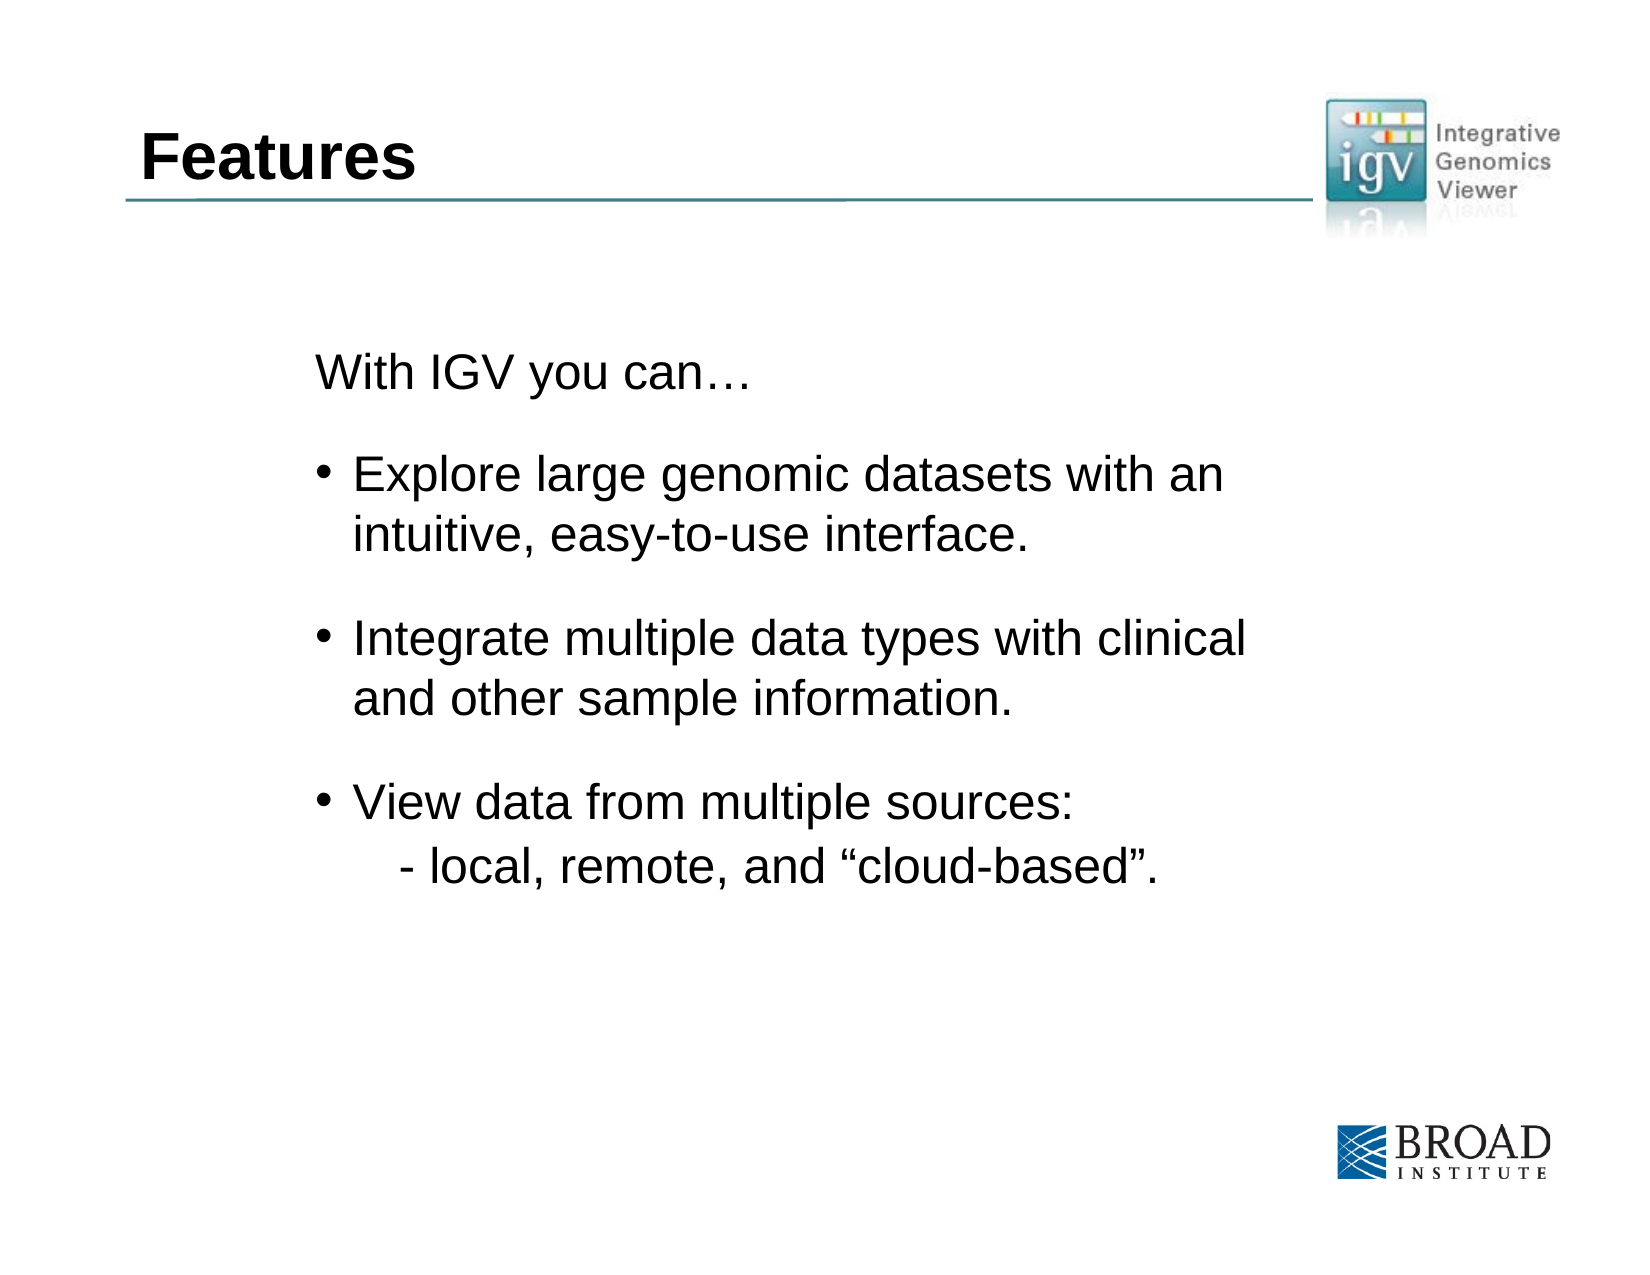

# Features
With IGV you can…
Explore large genomic datasets with an intuitive, easy-to-use interface.
Integrate multiple data types with clinical and other sample information.
View data from multiple sources:
- local, remote, and “cloud-based”.